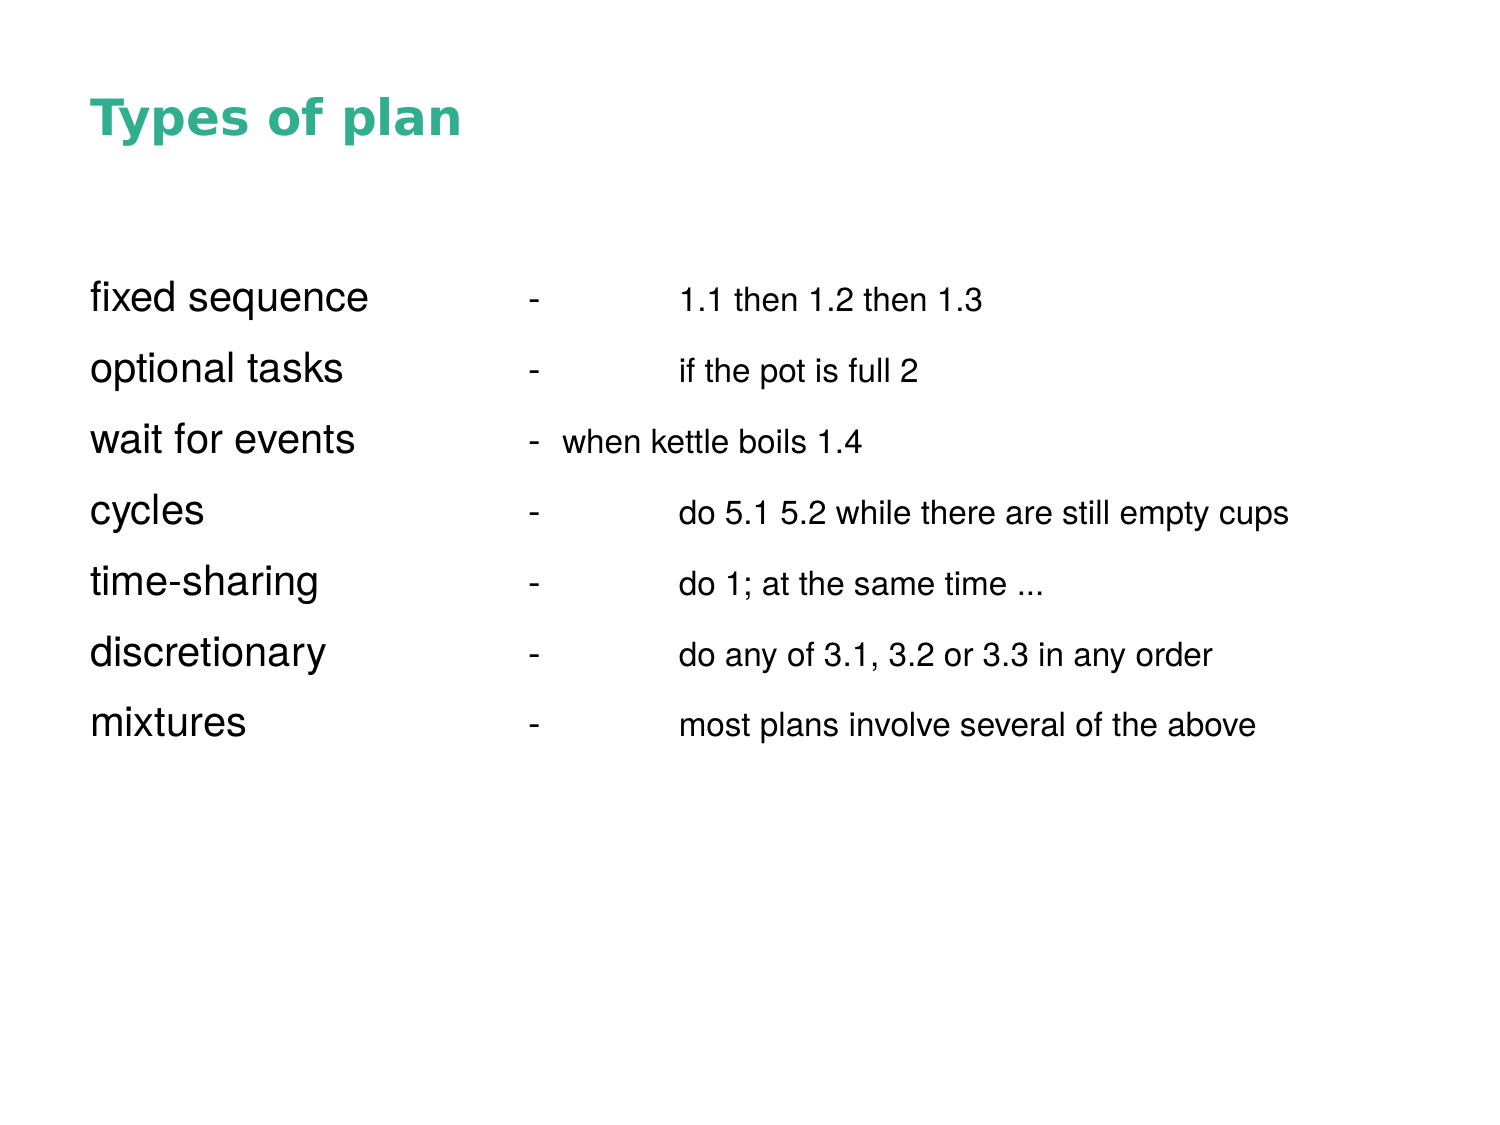

# Types of plan
fixed sequence	-	1.1 then 1.2 then 1.3
optional tasks	-	if the pot is full 2
wait for events	-  when kettle boils 1.4
cycles	-	do 5.1 5.2 while there are still empty cups
time-sharing	-	do 1; at the same time ...
discretionary	-	do any of 3.1, 3.2 or 3.3 in any order
mixtures	-	most plans involve several of the above